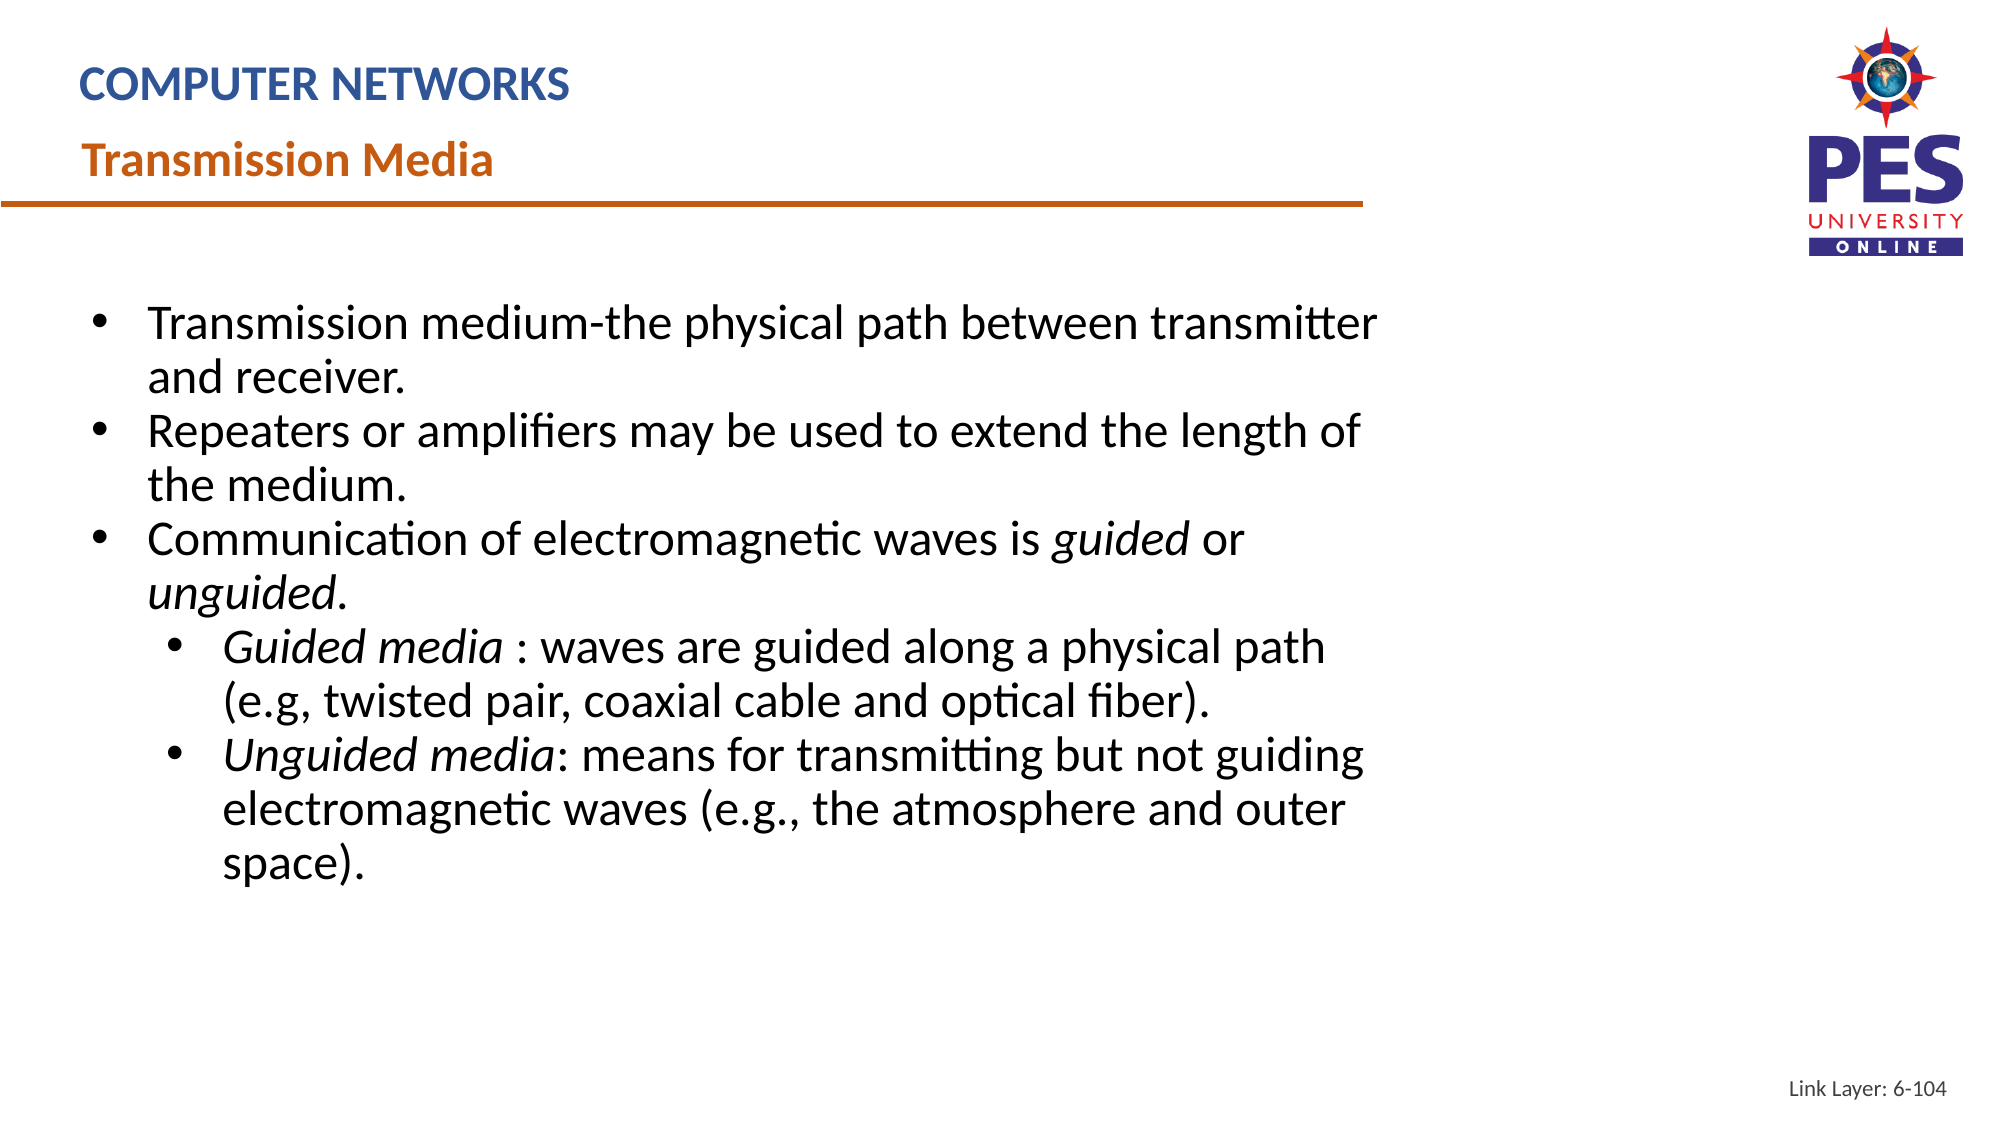

COMPUTER NETWORKS
Transmission Media

Transmission medium-the physical path between transmitter and receiver.
Repeaters or amplifiers may be used to extend the length of the medium.
Communication of electromagnetic waves is guided or unguided.
Guided media : waves are guided along a physical path (e.g, twisted pair, coaxial cable and optical fiber).
Unguided media: means for transmitting but not guiding electromagnetic waves (e.g., the atmosphere and outer space).
Link Layer: 6-104